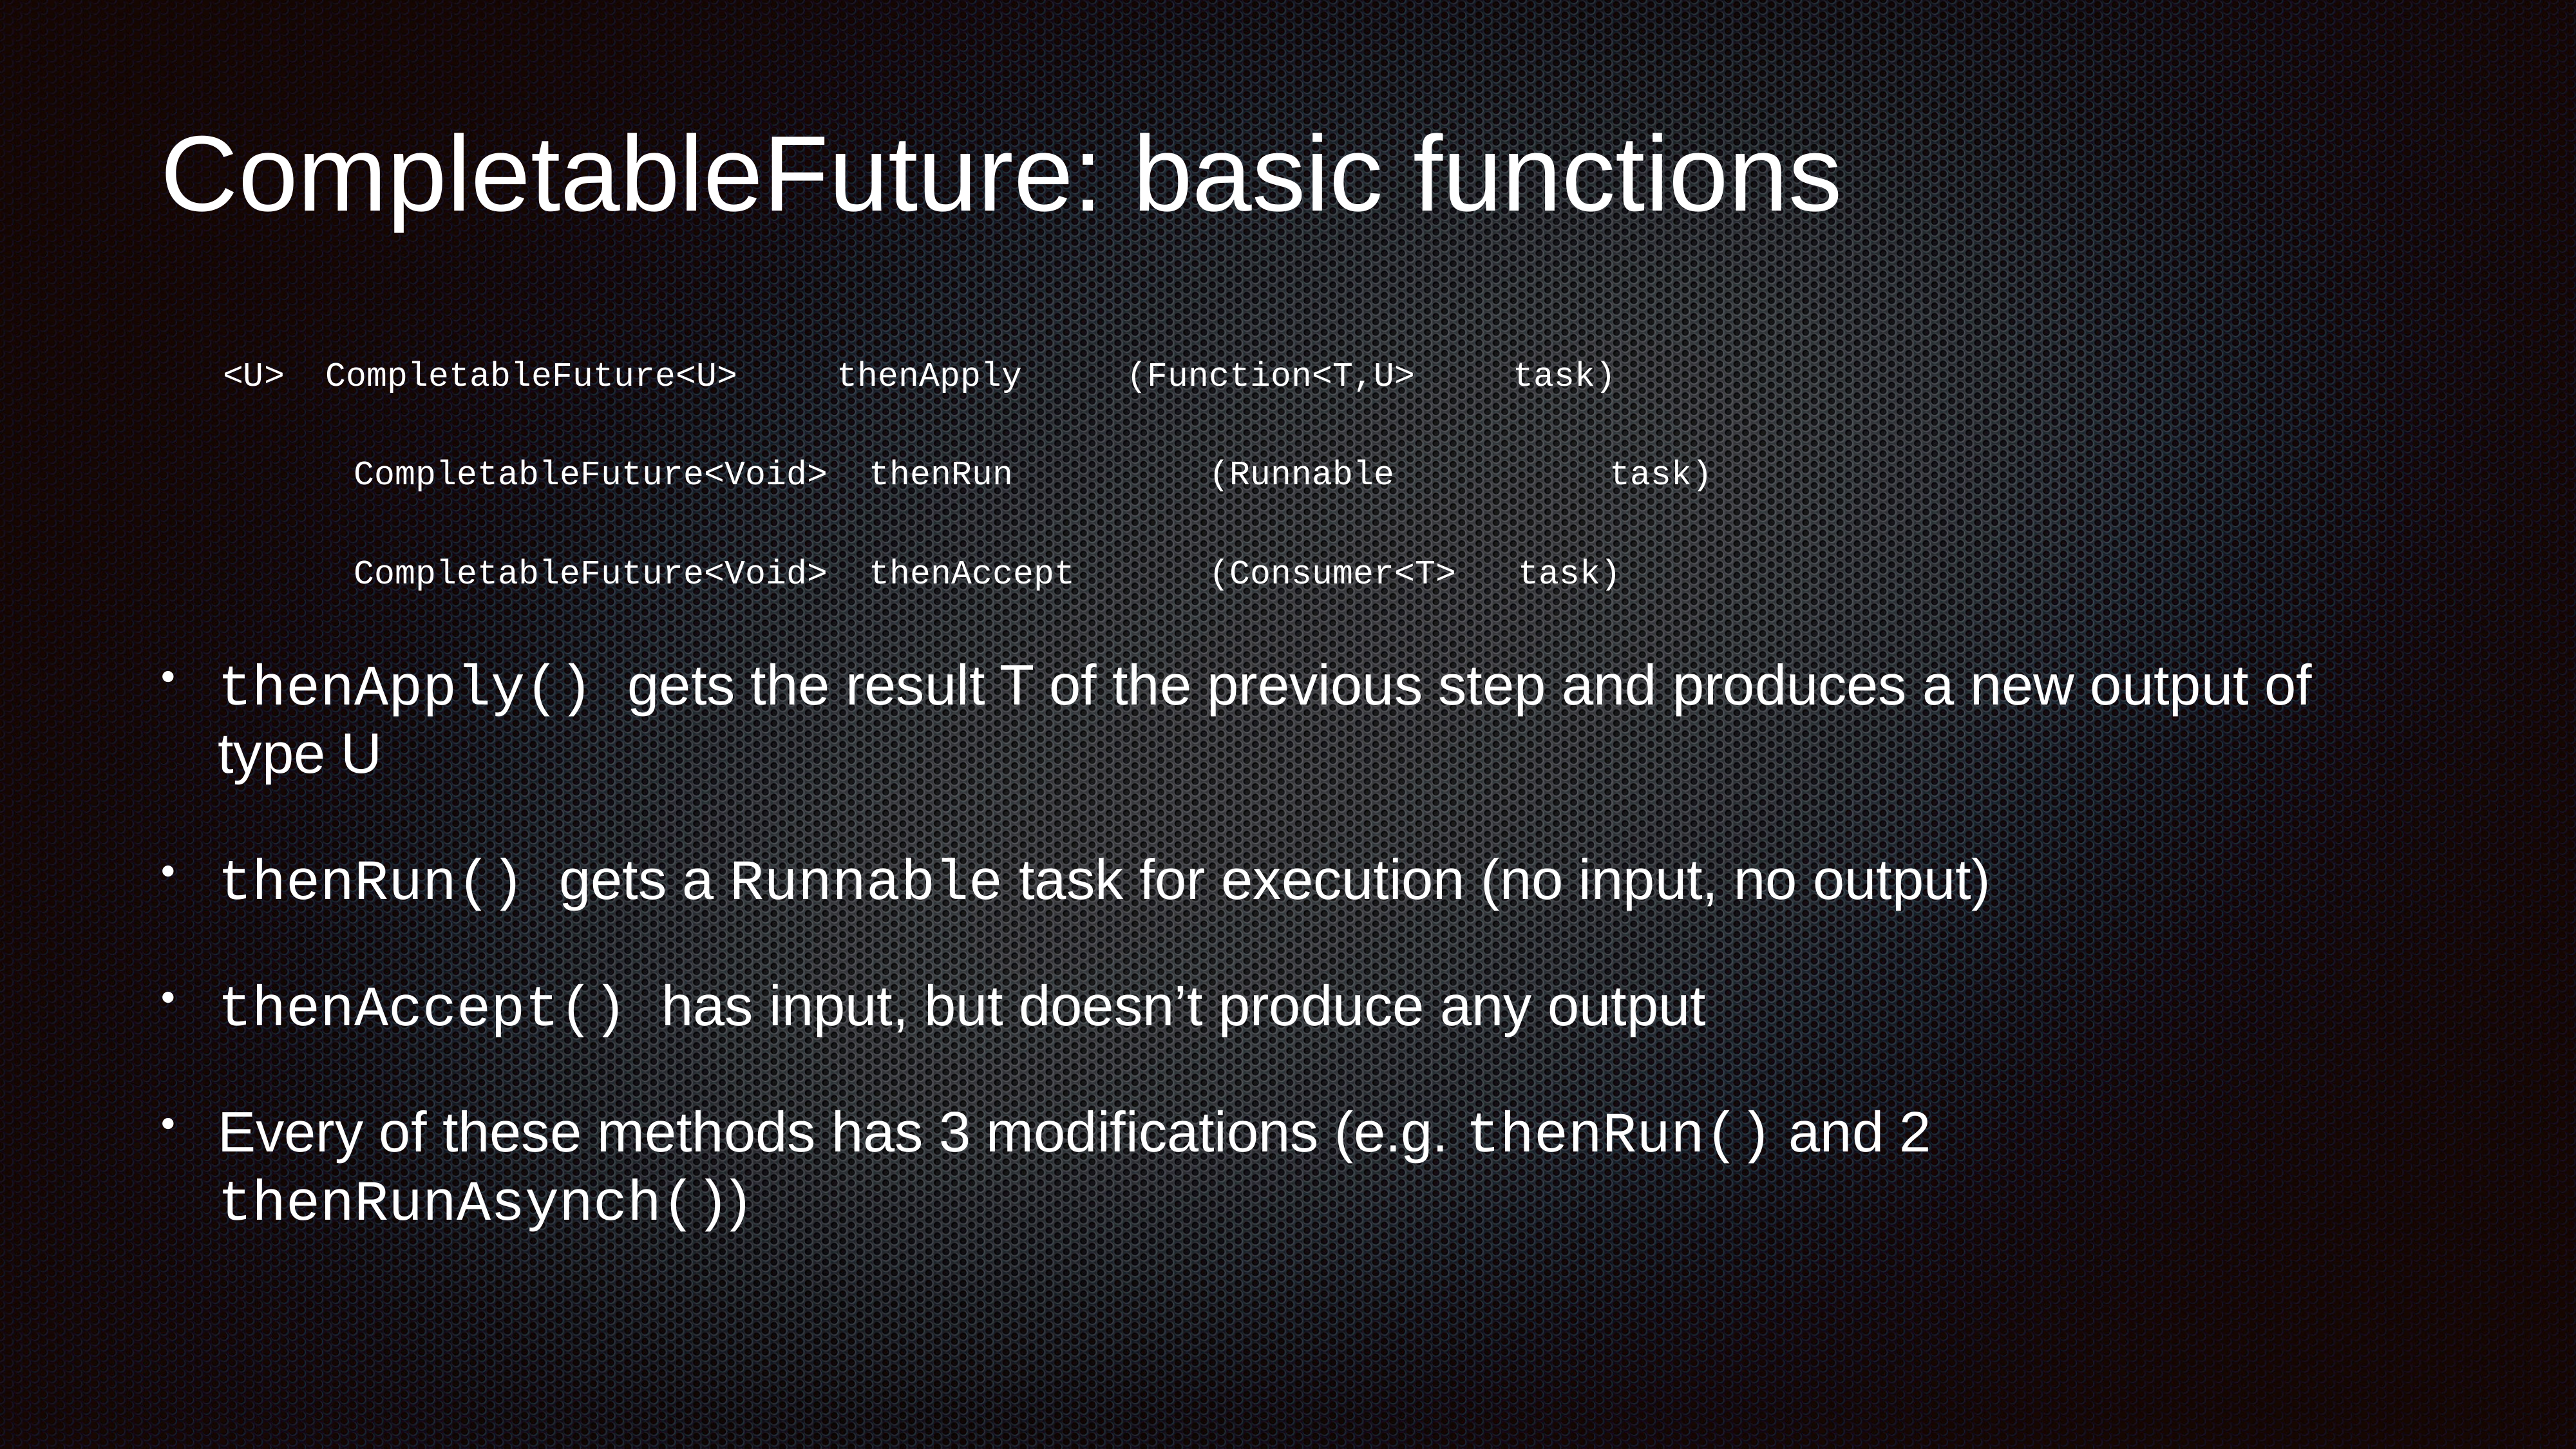

# CompletableFuture: basic functions
   <U>  CompletableFuture<U>   	thenApply  	(Function<T,U> 	task)
      	CompletableFuture<Void>  thenRun   	    (Runnable      	task)
     	CompletableFuture<Void>  thenAccept 	    (Consumer<T>   task)
thenApply() gets the result T of the previous step and produces a new output of type U
thenRun() gets a Runnable task for execution (no input, no output)
thenAccept() has input, but doesn’t produce any output
Every of these methods has 3 modifications (e.g. thenRun() and 2 thenRunAsynch())